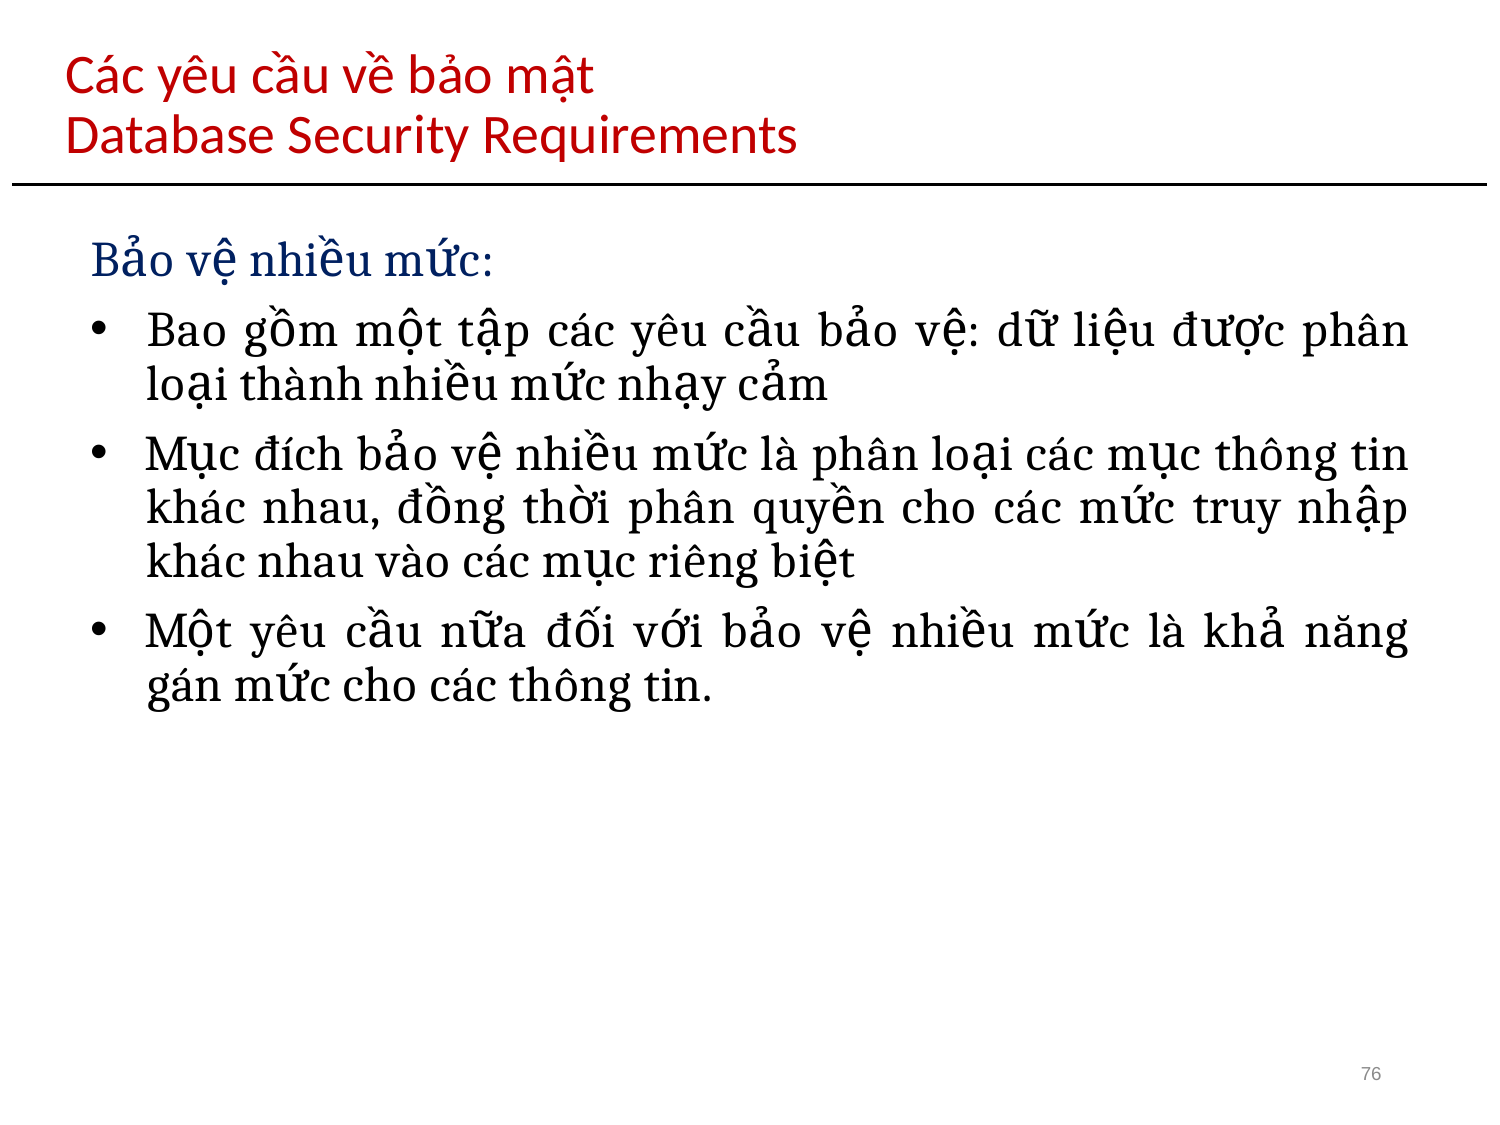

# Các yêu cầu về bảo mật Database Security Requirements
Bảo vệ nhiều mức:
Bao gồm một tập các yêu cầu bảo vệ: dữ liệu được phân loại thành nhiều mức nhạy cảm
Mục đích bảo vệ nhiều mức là phân loại các mục thông tin khác nhau, đồng thời phân quyền cho các mức truy nhập khác nhau vào các mục riêng biệt
Một yêu cầu nữa đối với bảo vệ nhiều mức là khả năng gán mức cho các thông tin.
76